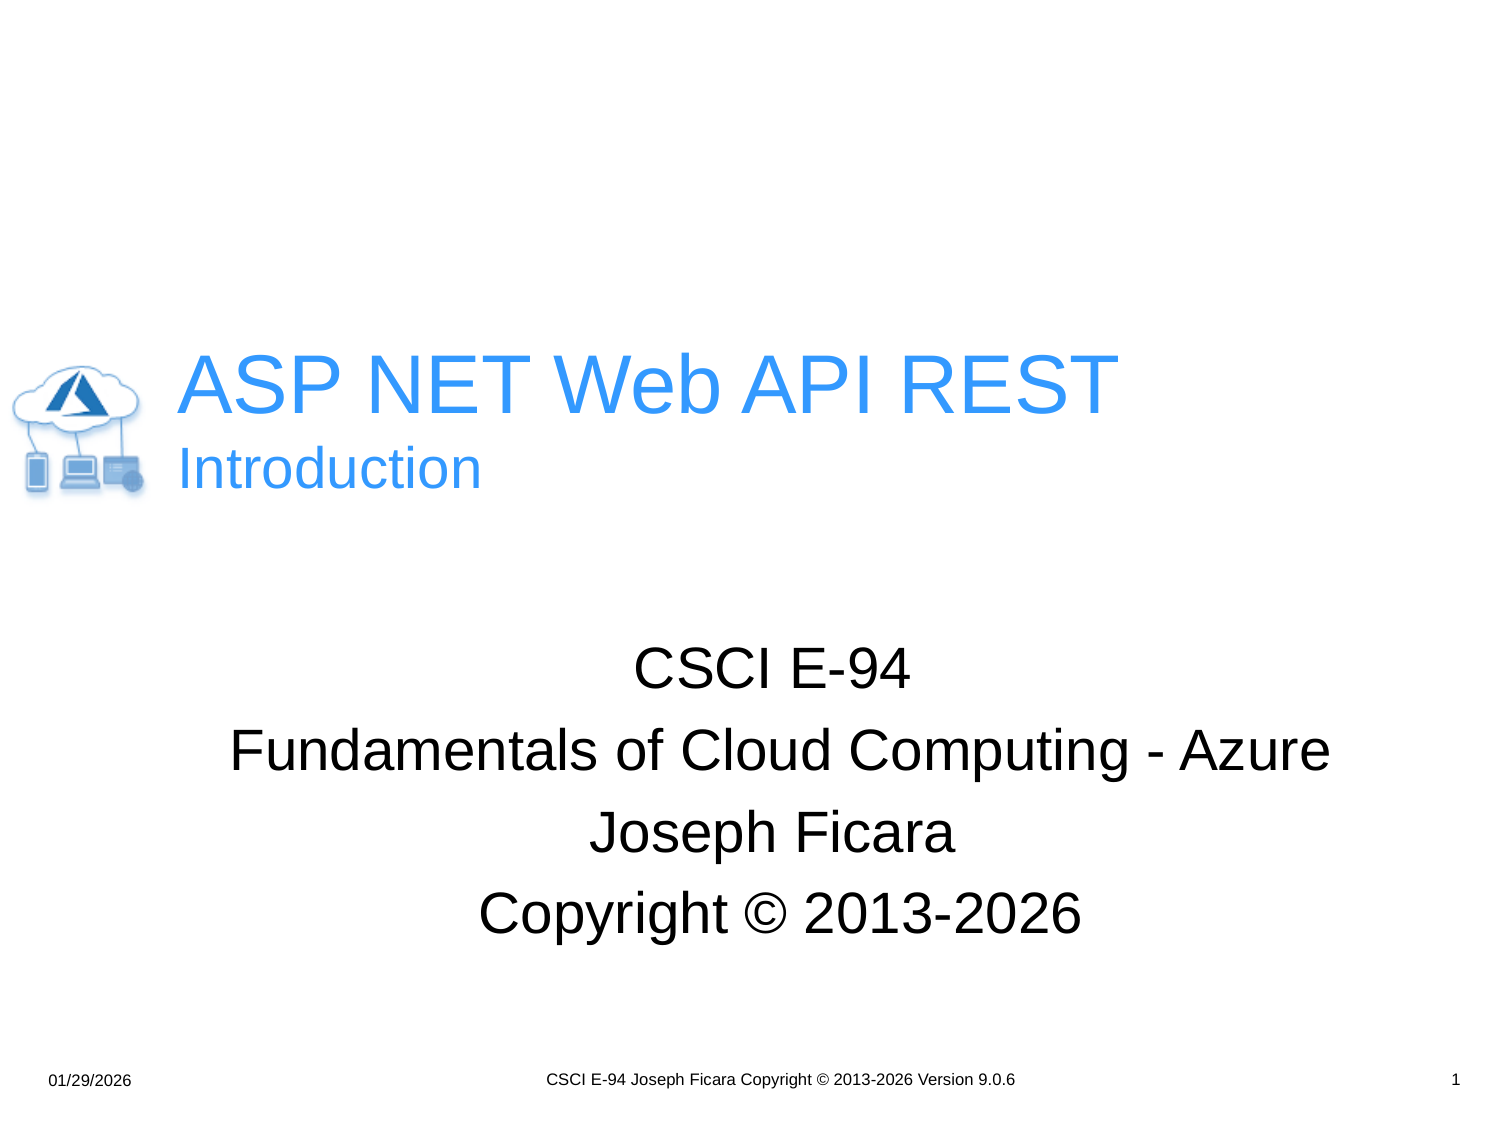

# ASP NET Web API REST Introduction
CSCI E-94 Joseph Ficara Copyright © 2013-2026 Version 9.0.6
1
01/29/2026